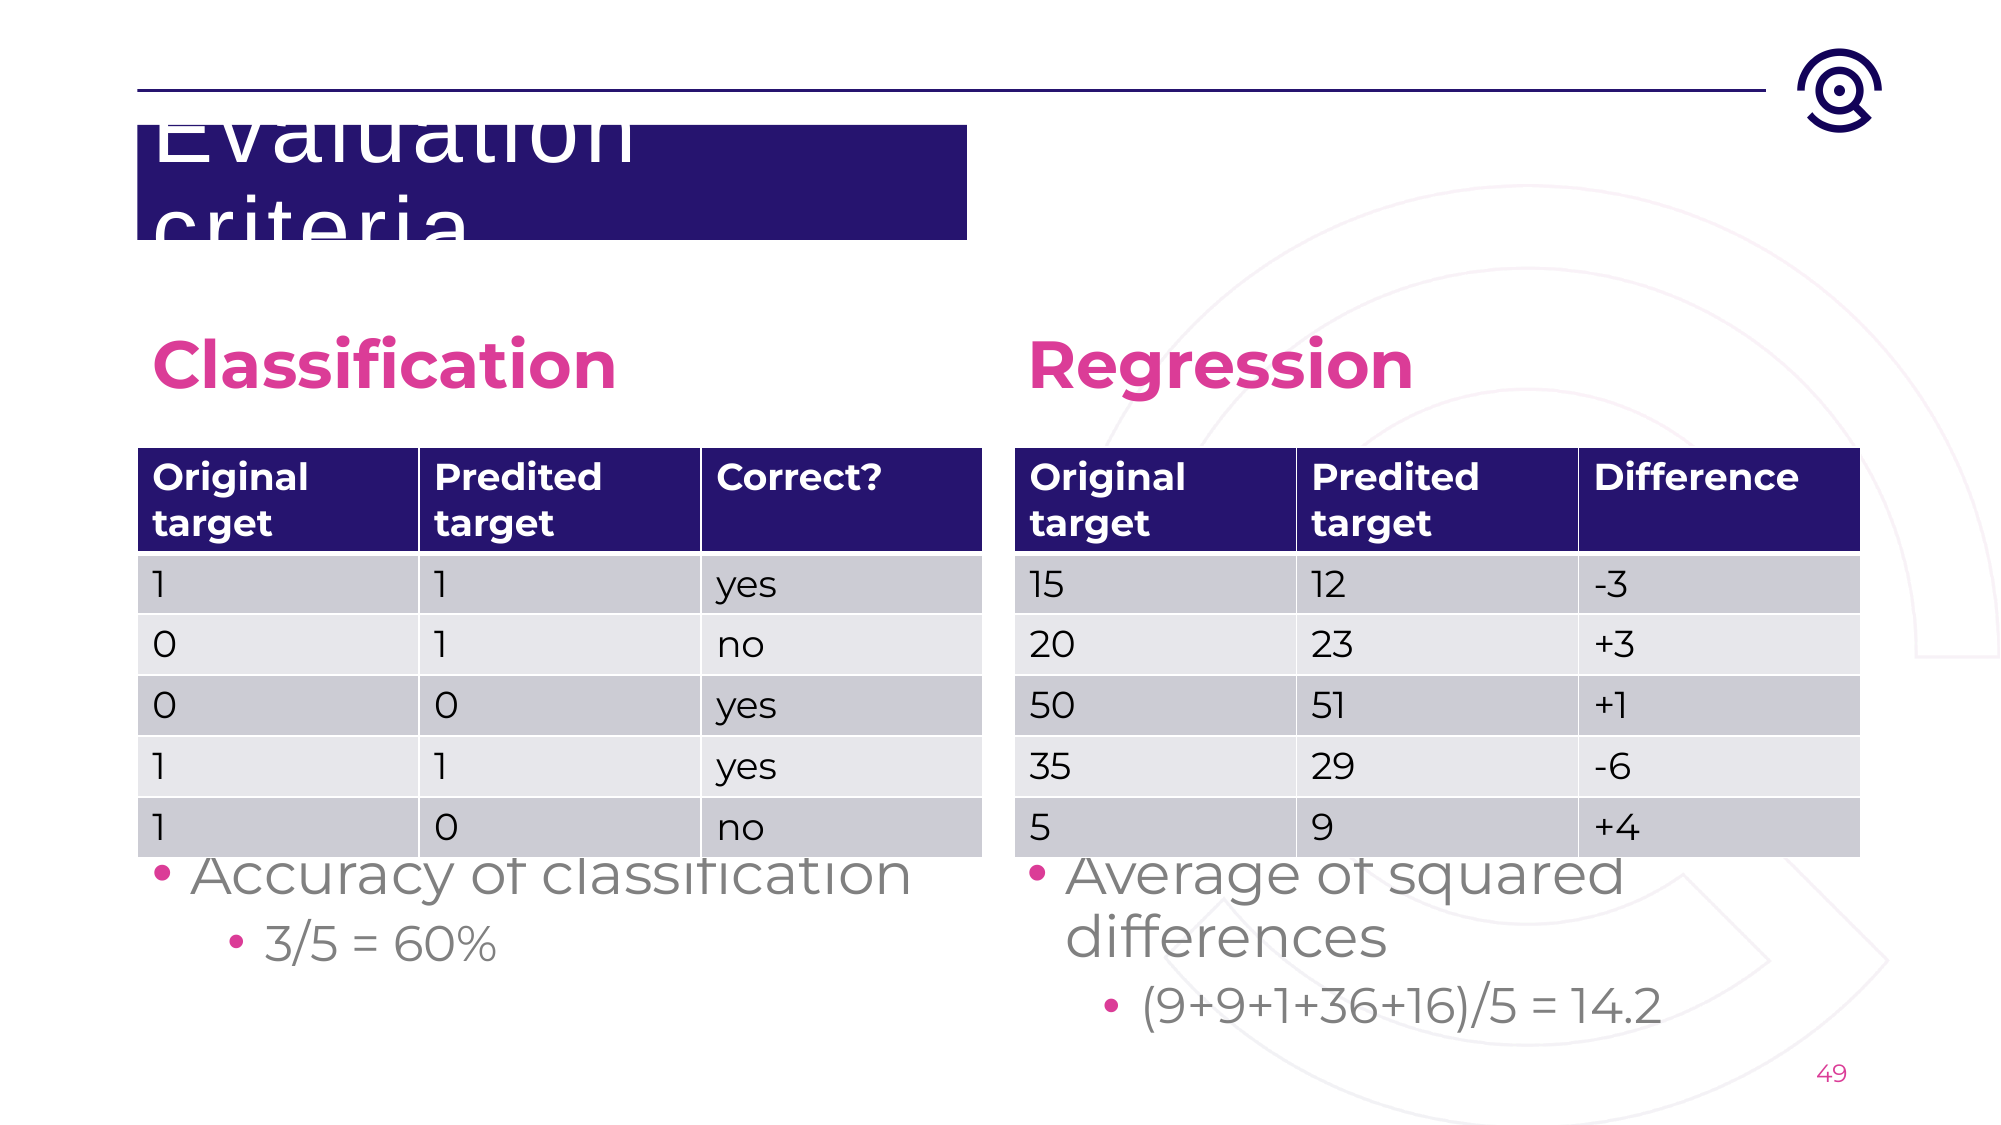

# Evaluation criteria
Classification
Regression

Accuracy of classification
3/5 = 60%

Average of squared differences
(9+9+1+36+16)/5 = 14.2

| Original target | Predited target | Correct? |
| --- | --- | --- |
| 1 | 1 | yes |
| 0 | 1 | no |
| 0 | 0 | yes |
| 1 | 1 | yes |
| 1 | 0 | no |
| Original target | Predited target | Difference |
| --- | --- | --- |
| 15 | 12 | -3 |
| 20 | 23 | +3 |
| 50 | 51 | +1 |
| 35 | 29 | -6 |
| 5 | 9 | +4 |
49